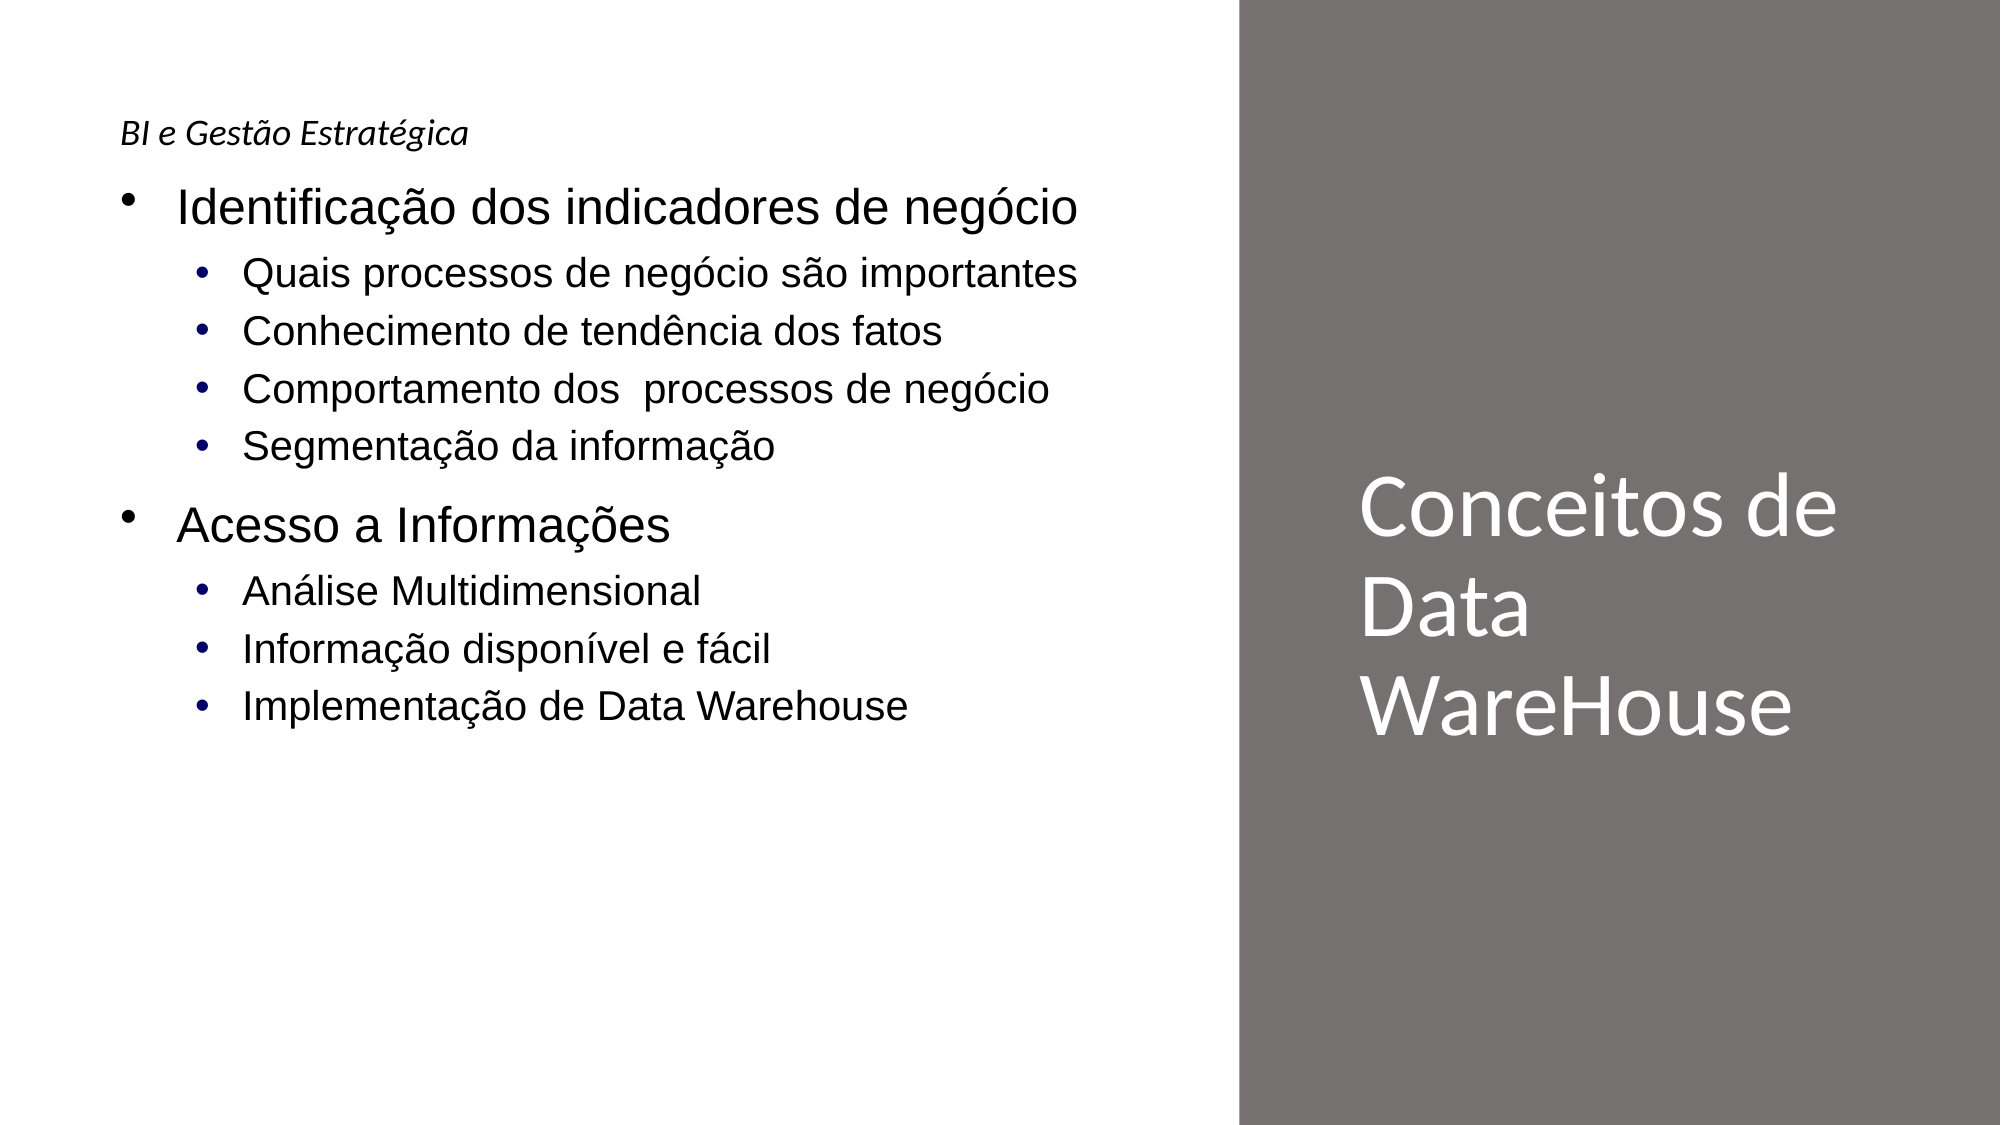

BI e Gestão Estratégica
# Conceitos de Data WareHouse
Identificação dos indicadores de negócio
Quais processos de negócio são importantes
Conhecimento de tendência dos fatos
Comportamento dos  processos de negócio
Segmentação da informação
Acesso a Informações
Análise Multidimensional
Informação disponível e fácil
Implementação de Data Warehouse